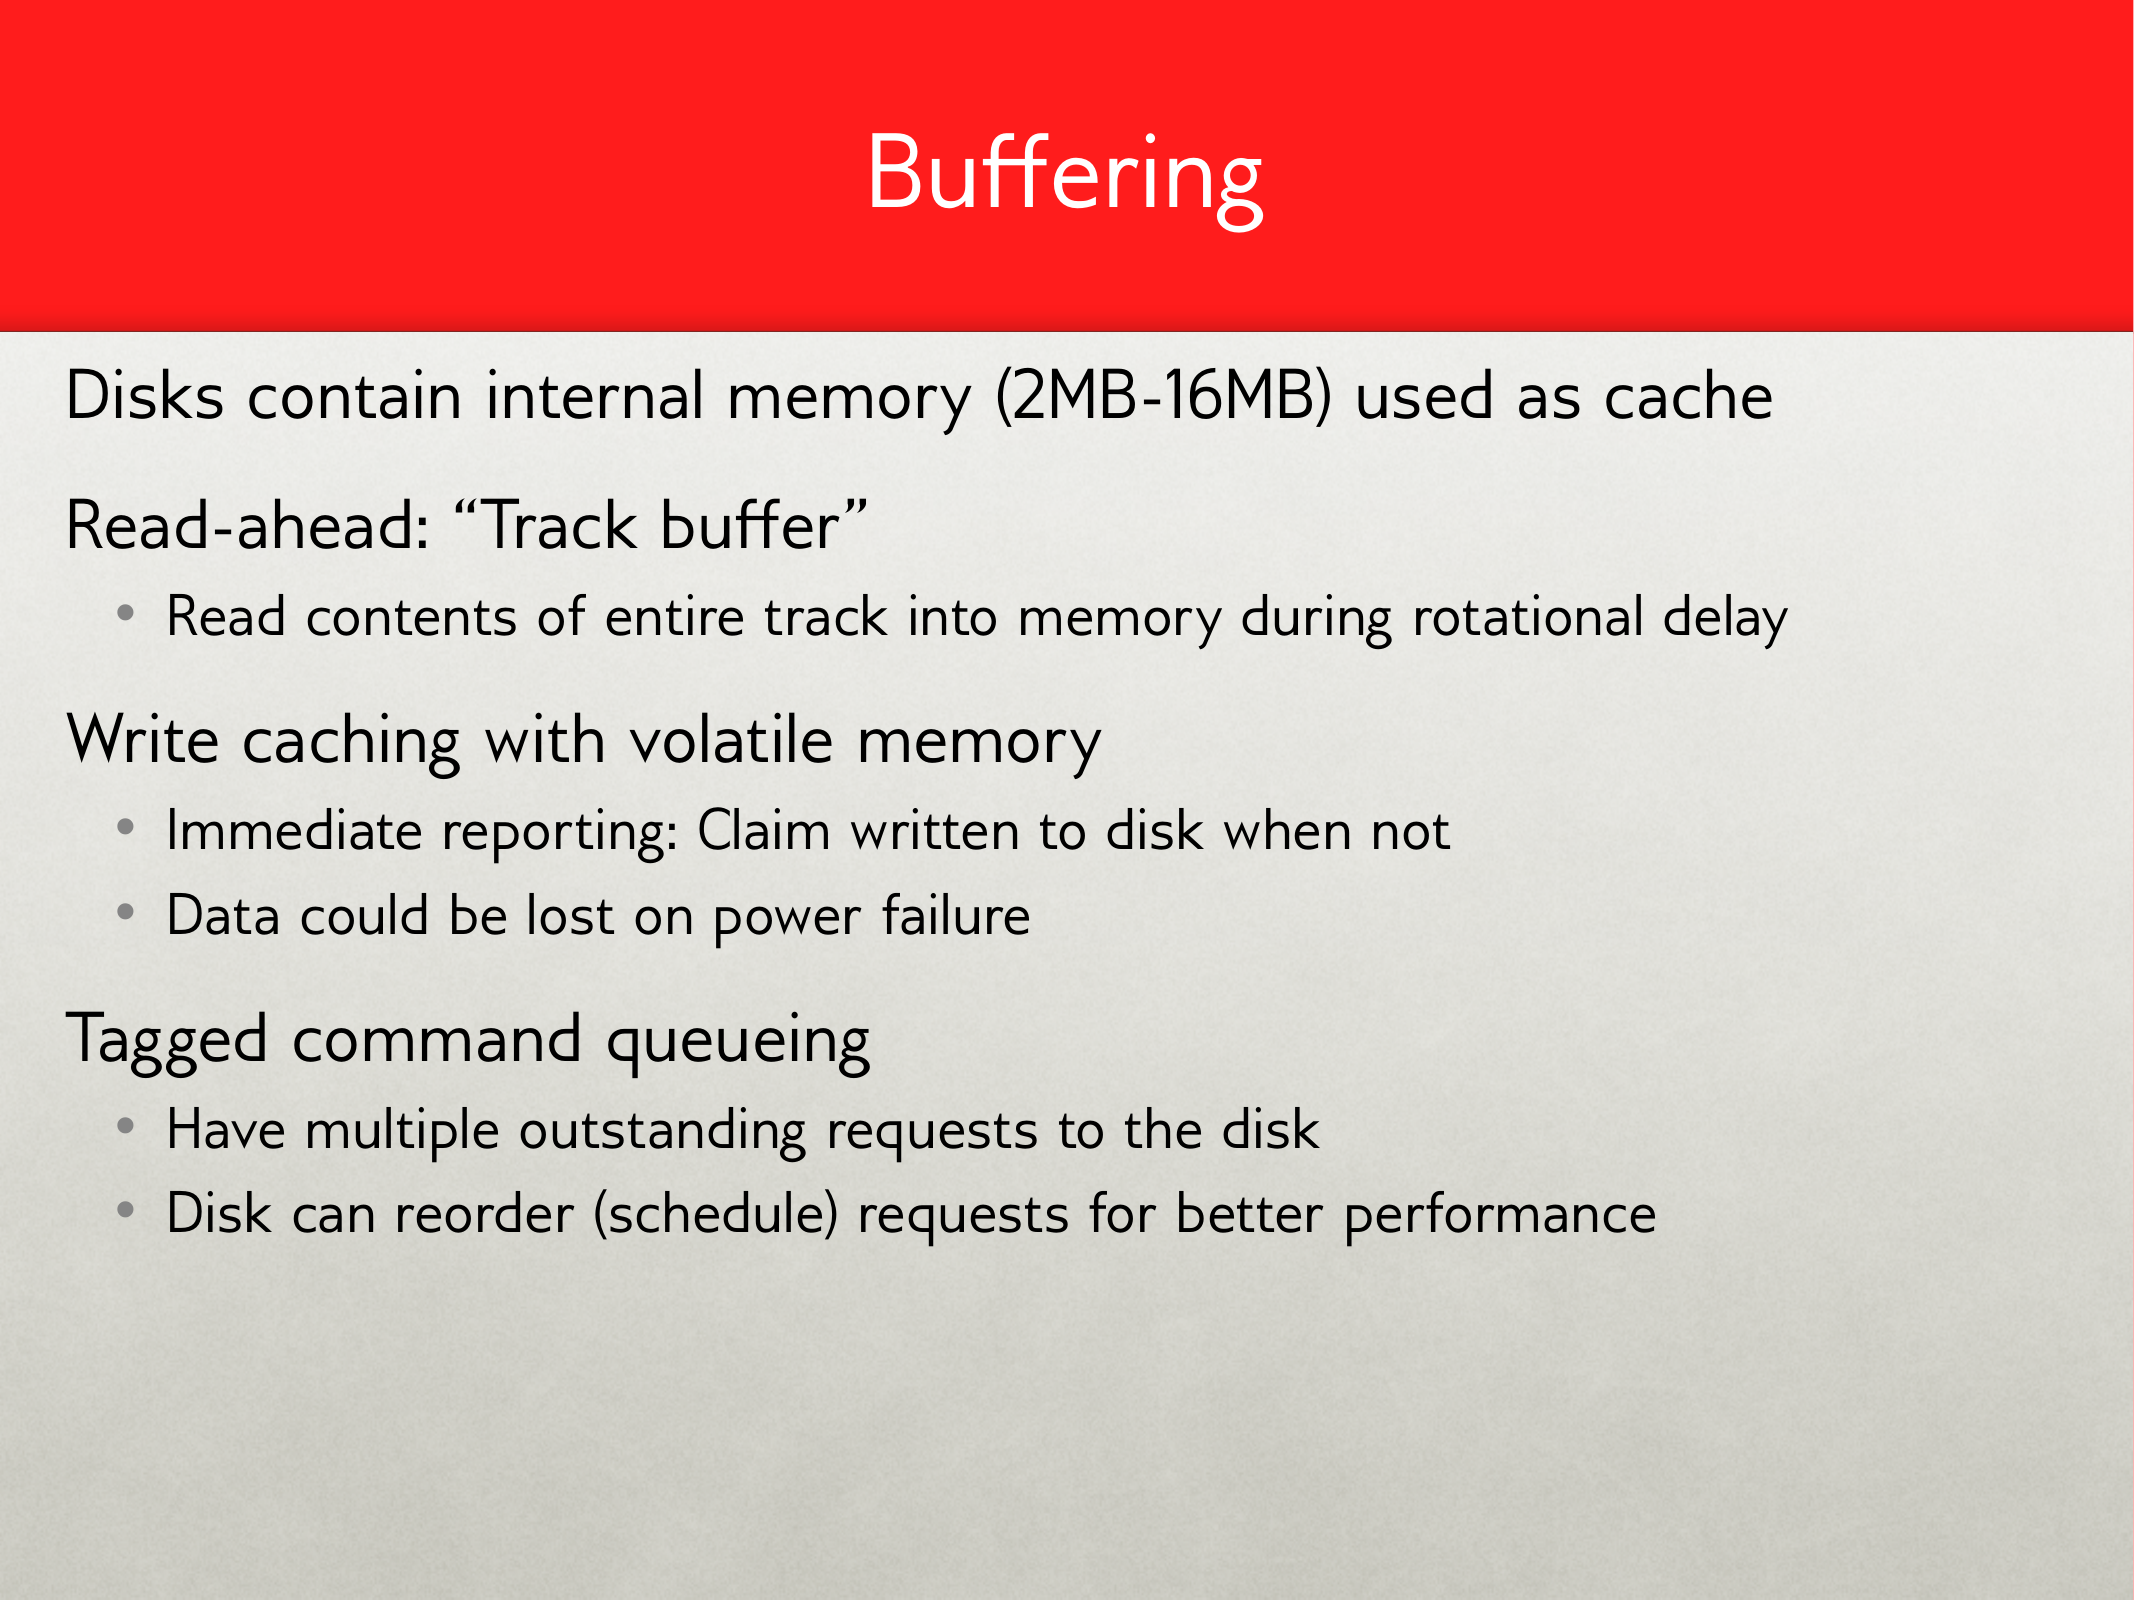

# Buffering
Disks contain internal memory (2MB-16MB) used as cache
Read-ahead: “Track buffer”
Read contents of entire track into memory during rotational delay
Write caching with volatile memory
Immediate reporting: Claim written to disk when not
Data could be lost on power failure
Tagged command queueing
Have multiple outstanding requests to the disk
Disk can reorder (schedule) requests for better performance